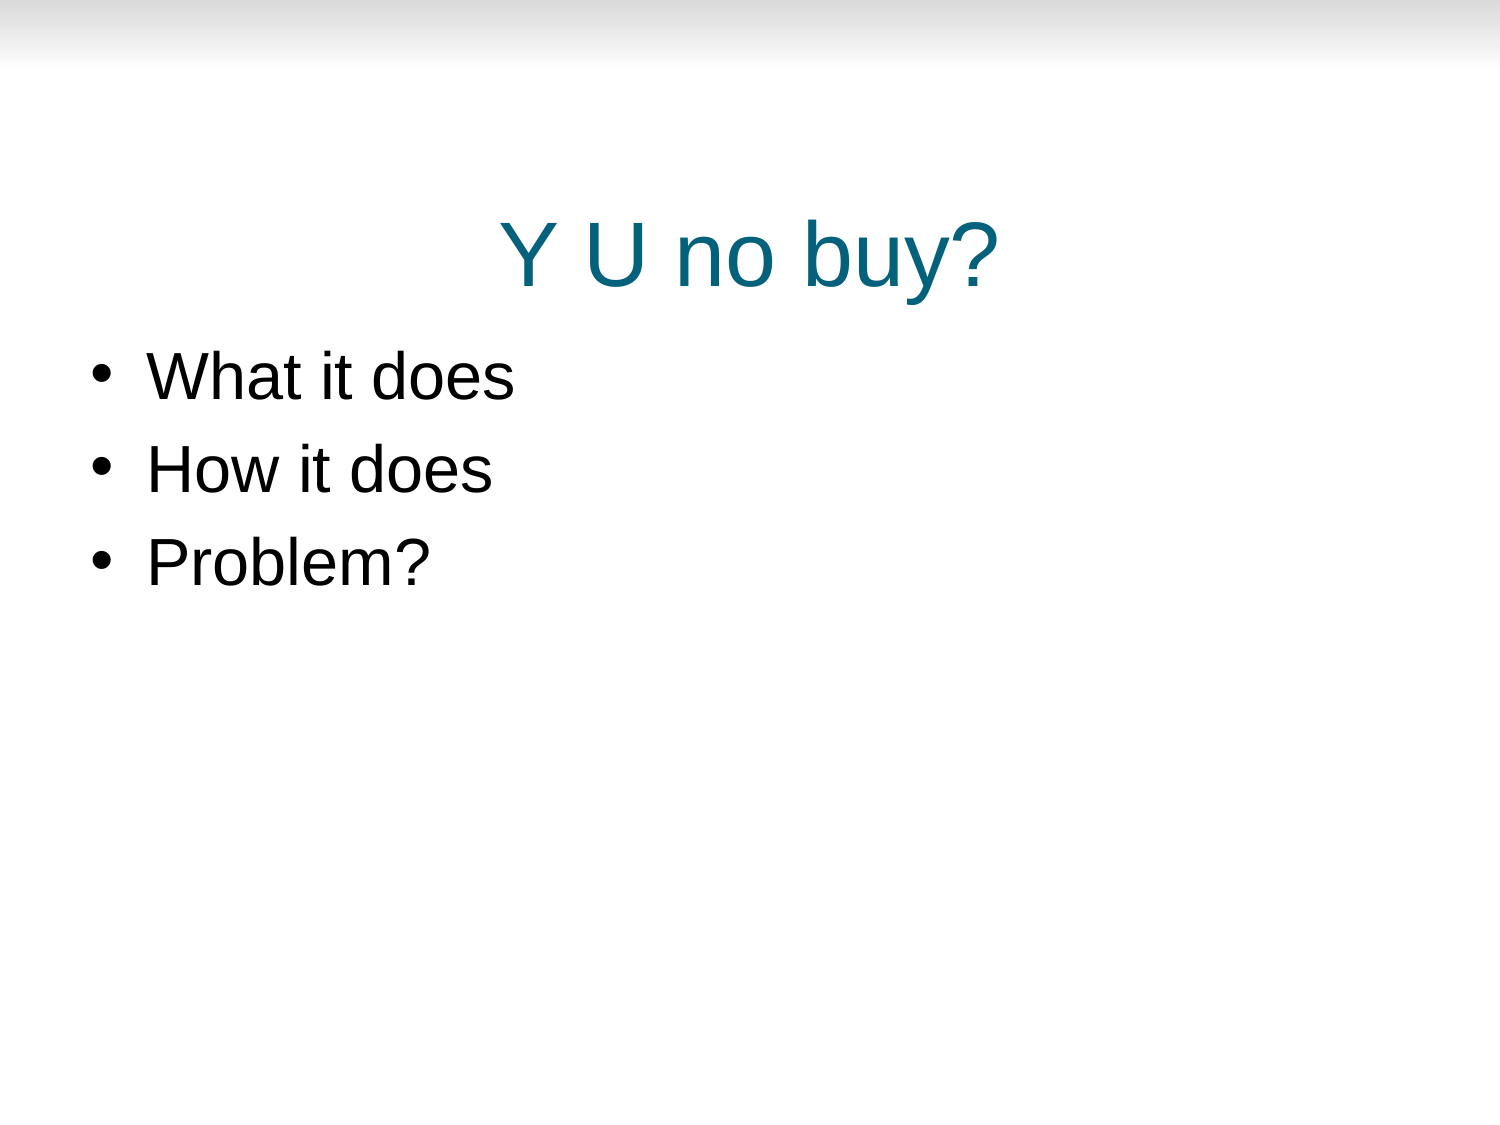

# Y U no buy?
What it does
How it does
Problem?